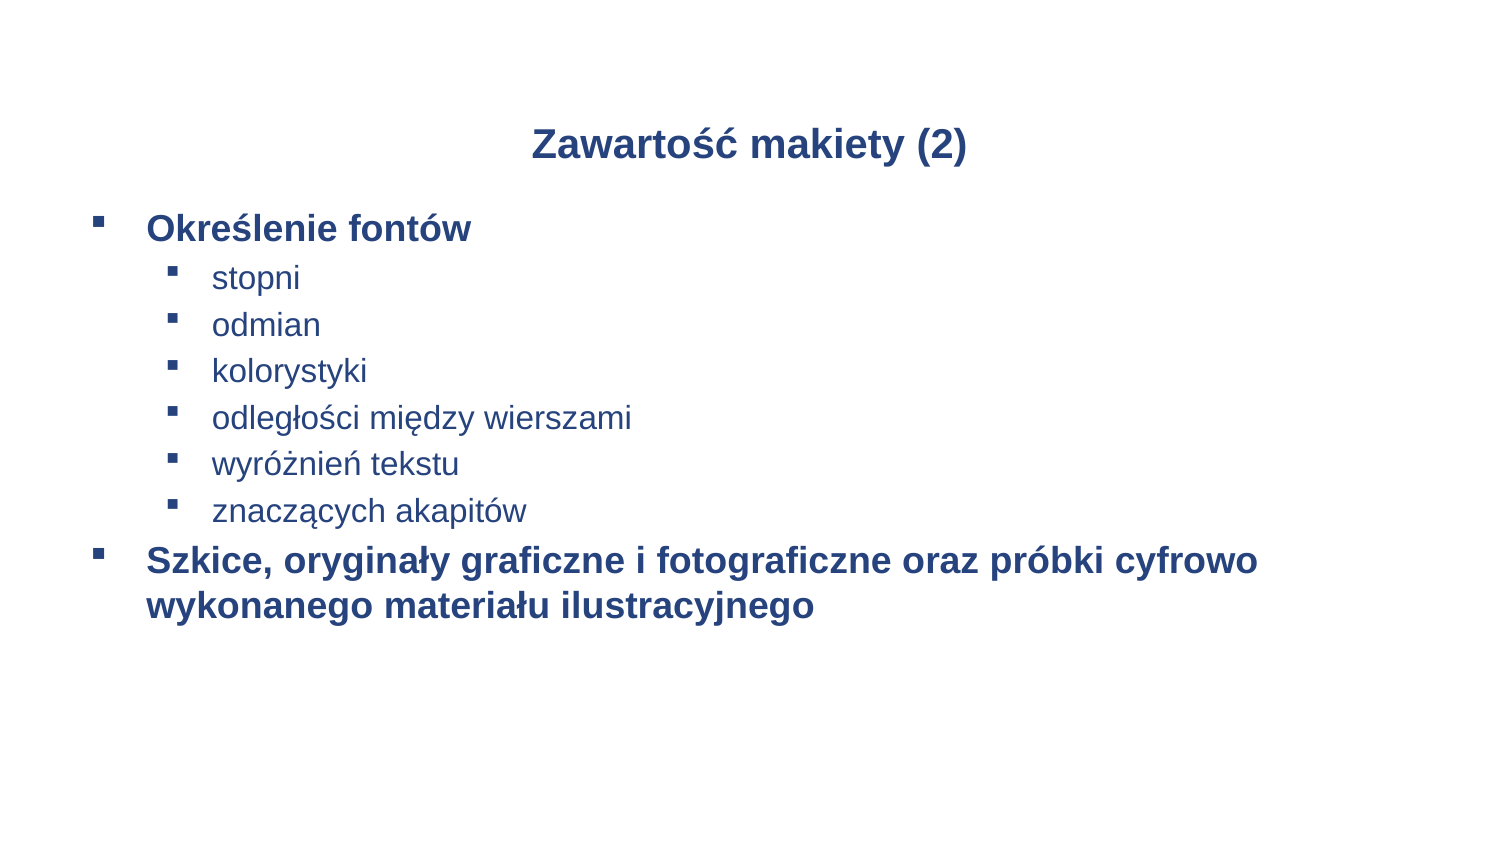

# Zawartość makiety (2)
Określenie fontów
stopni
odmian
kolorystyki
odległości między wierszami
wyróżnień tekstu
znaczących akapitów
Szkice, oryginały graficzne i fotograficzne oraz próbki cyfrowo wykonanego materiału ilustracyjnego